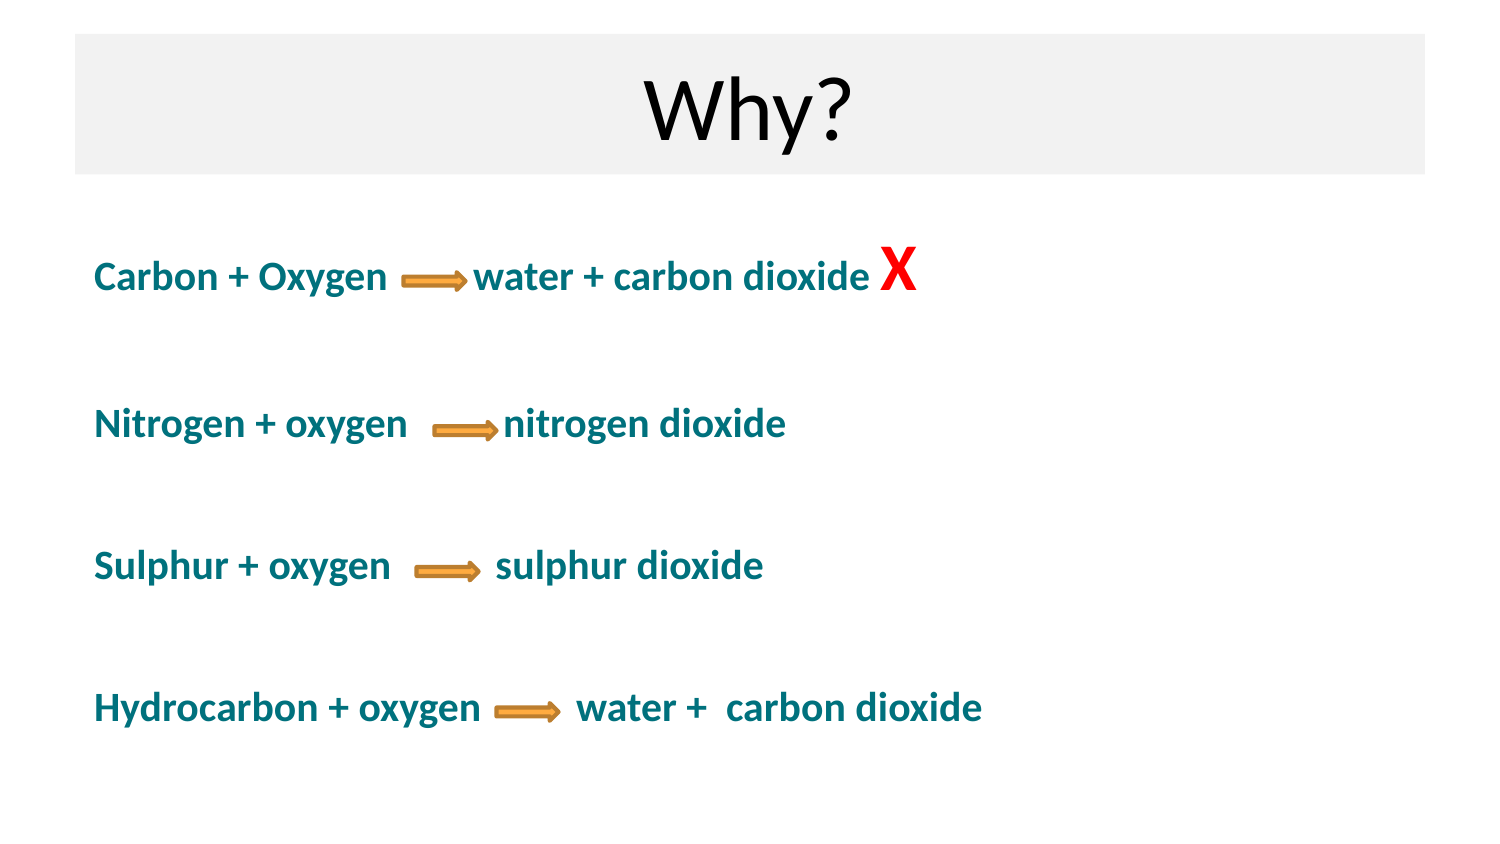

# Why?
Carbon + Oxygen         water + carbon dioxide X

Nitrogen + oxygen          nitrogen dioxide

Sulphur + oxygen           sulphur dioxide

Hydrocarbon + oxygen          water +  carbon dioxide